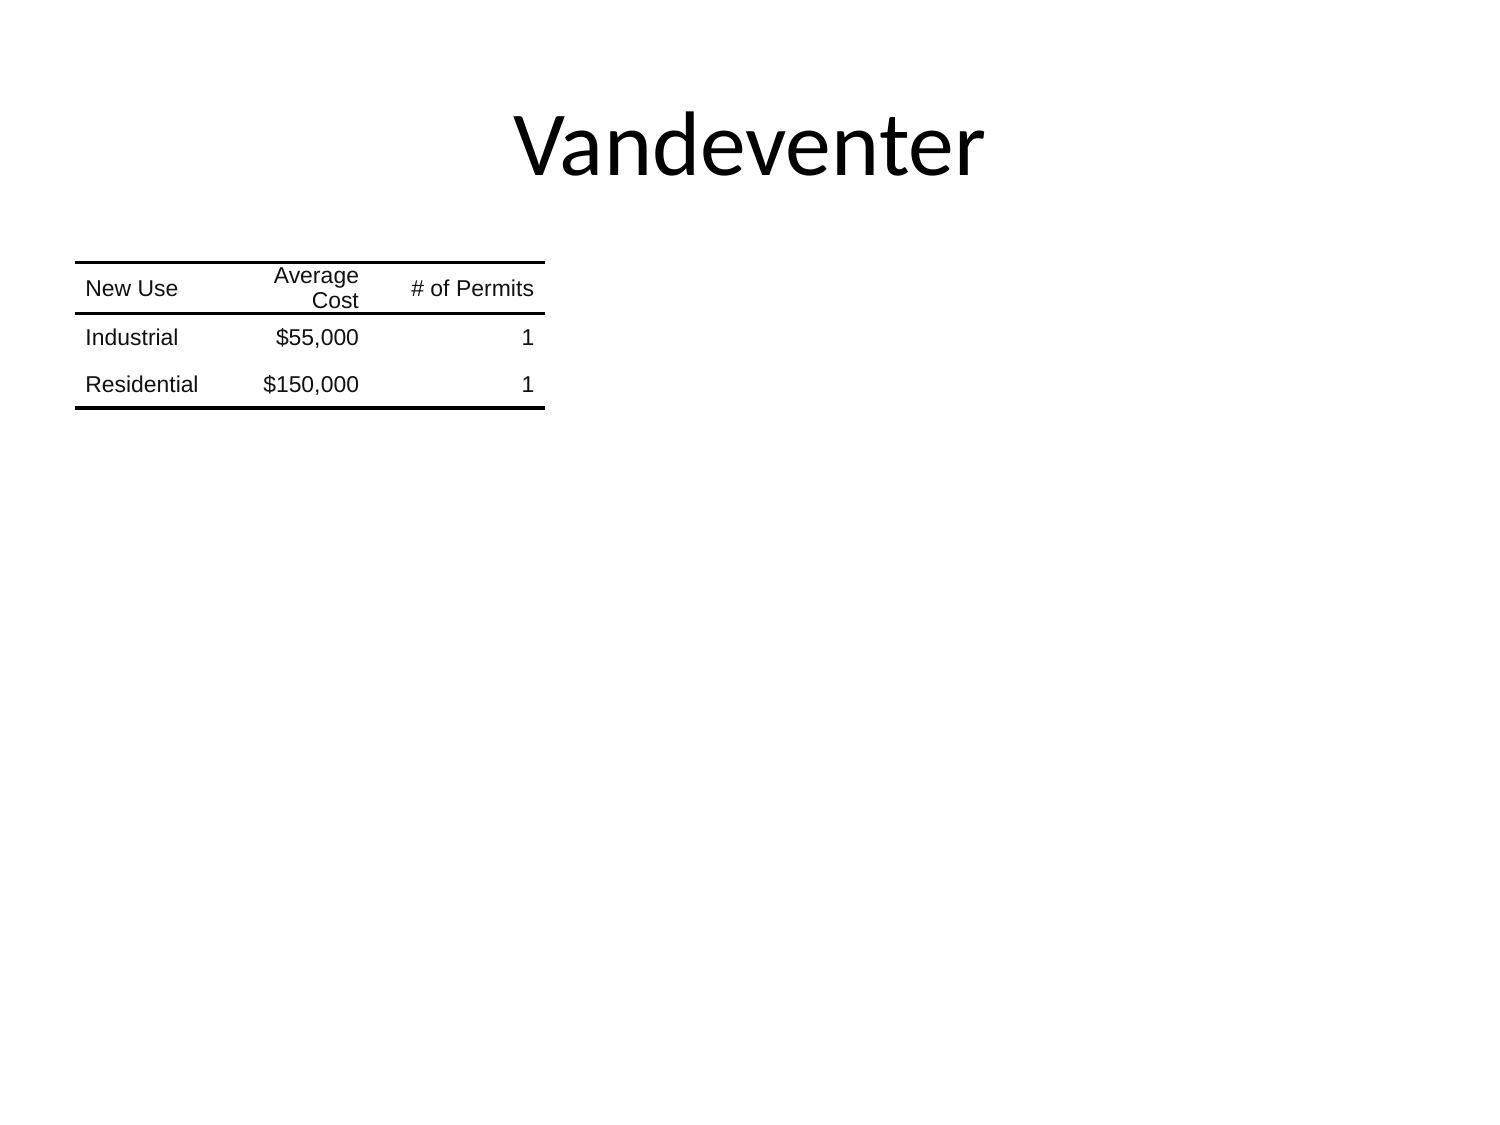

# Vandeventer
| New Use | Average Cost | # of Permits |
| --- | --- | --- |
| Industrial | $55,000 | 1 |
| Residential | $150,000 | 1 |